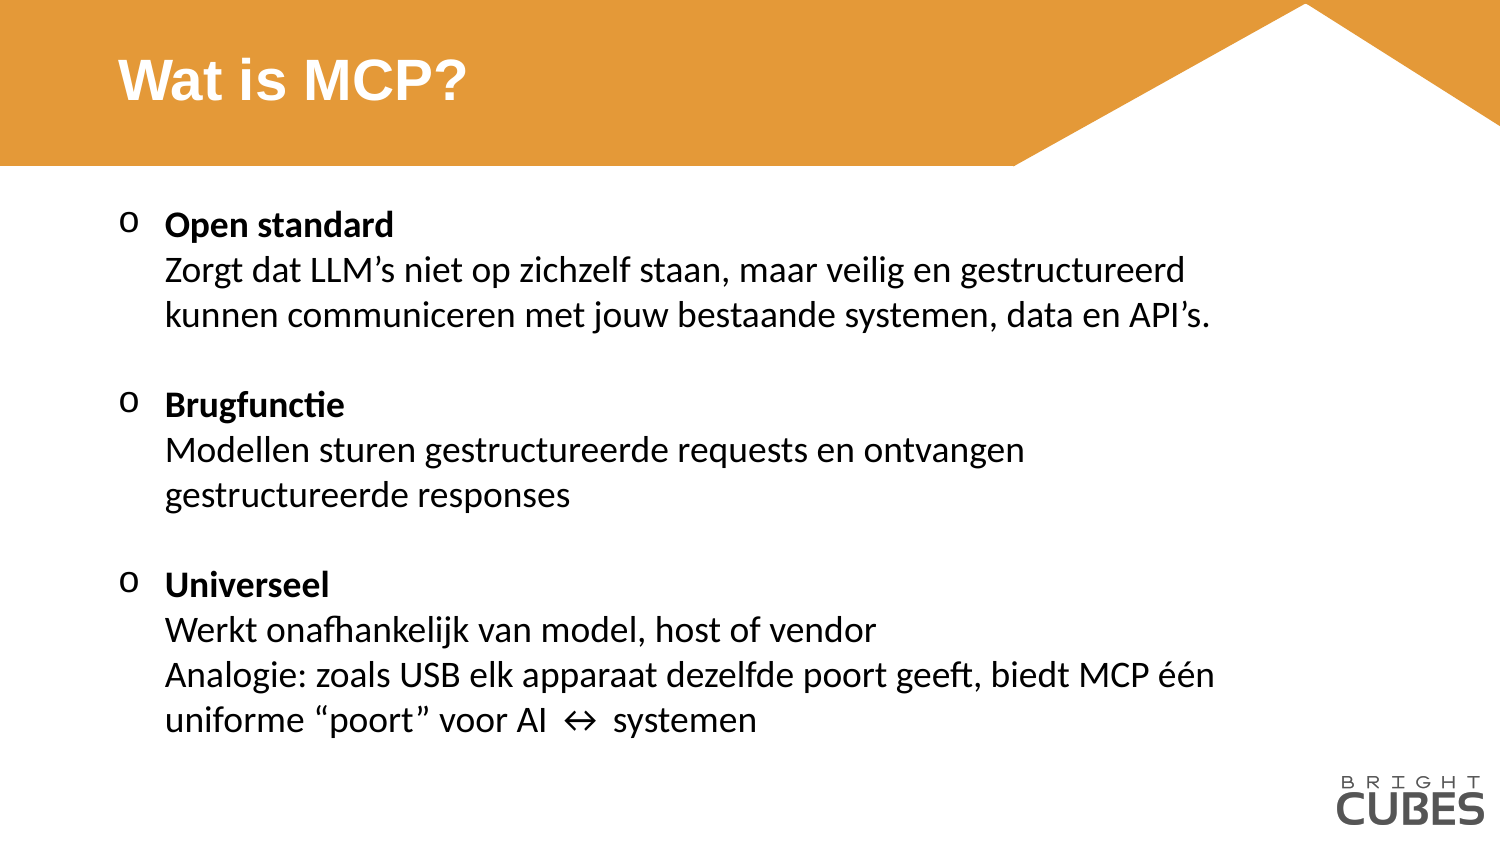

# Wat is MCP?

Open standard
Zorgt dat LLM’s niet op zichzelf staan, maar veilig en gestructureerd kunnen communiceren met jouw bestaande systemen, data en API’s.
Brugfunctie
Modellen sturen gestructureerde requests en ontvangen gestructureerde responses

Universeel
Werkt onafhankelijk van model, host of vendor
Analogie: zoals USB elk apparaat dezelfde poort geeft, biedt MCP één uniforme “poort” voor AI ↔ systemen